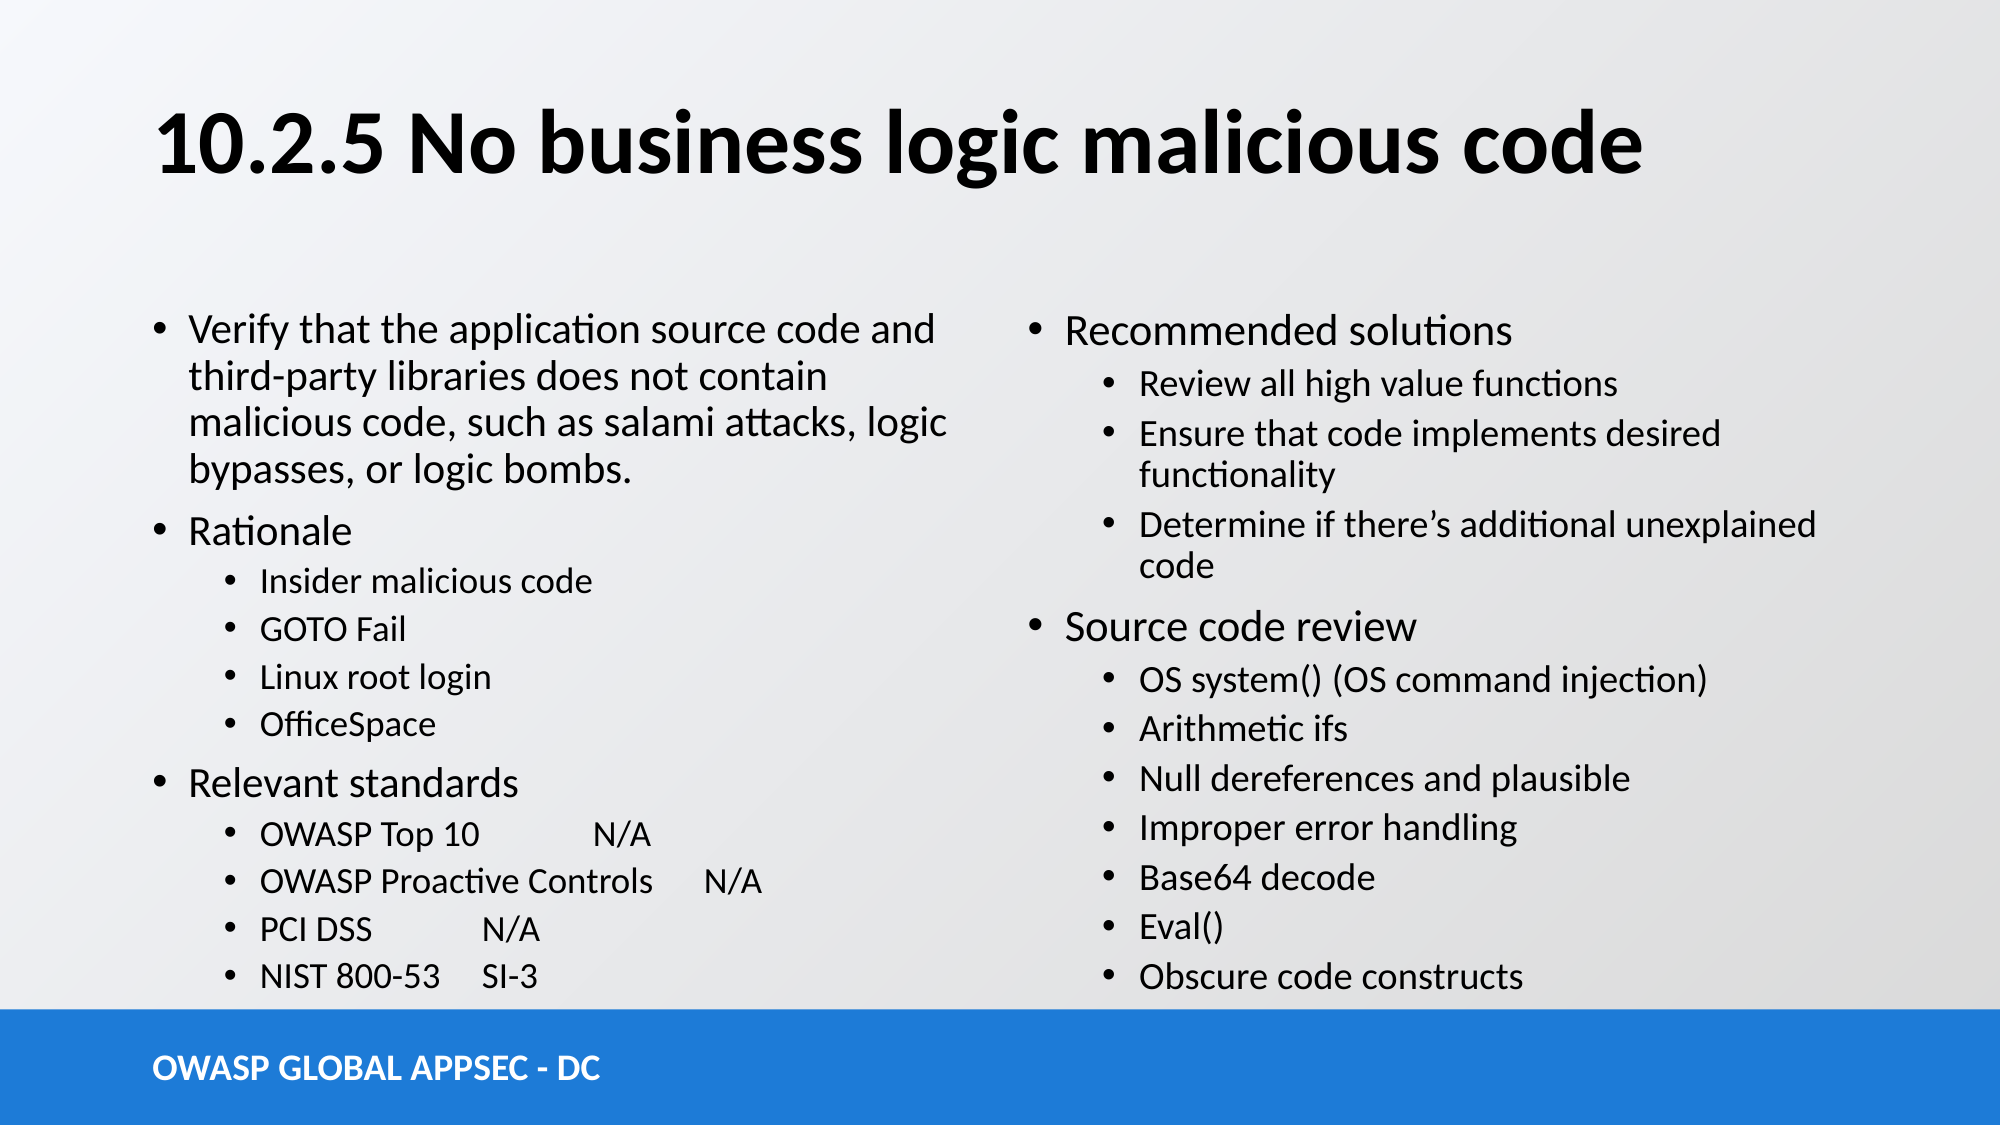

# 10.2.5 No business logic malicious code
Verify that the application source code and third-party libraries does not contain malicious code, such as salami attacks, logic bypasses, or logic bombs.
Rationale
Insider malicious code
GOTO Fail
Linux root login
OfficeSpace
Relevant standards
OWASP Top 10 		N/A
OWASP Proactive Controls 	N/A
PCI DSS 			N/A
NIST 800-53		SI-3

Recommended solutions
Review all high value functions
Ensure that code implements desired functionality
Determine if there’s additional unexplained code
Source code review
OS system() (OS command injection)
Arithmetic ifs
Null dereferences and plausible
Improper error handling
Base64 decode
Eval()
Obscure code constructs